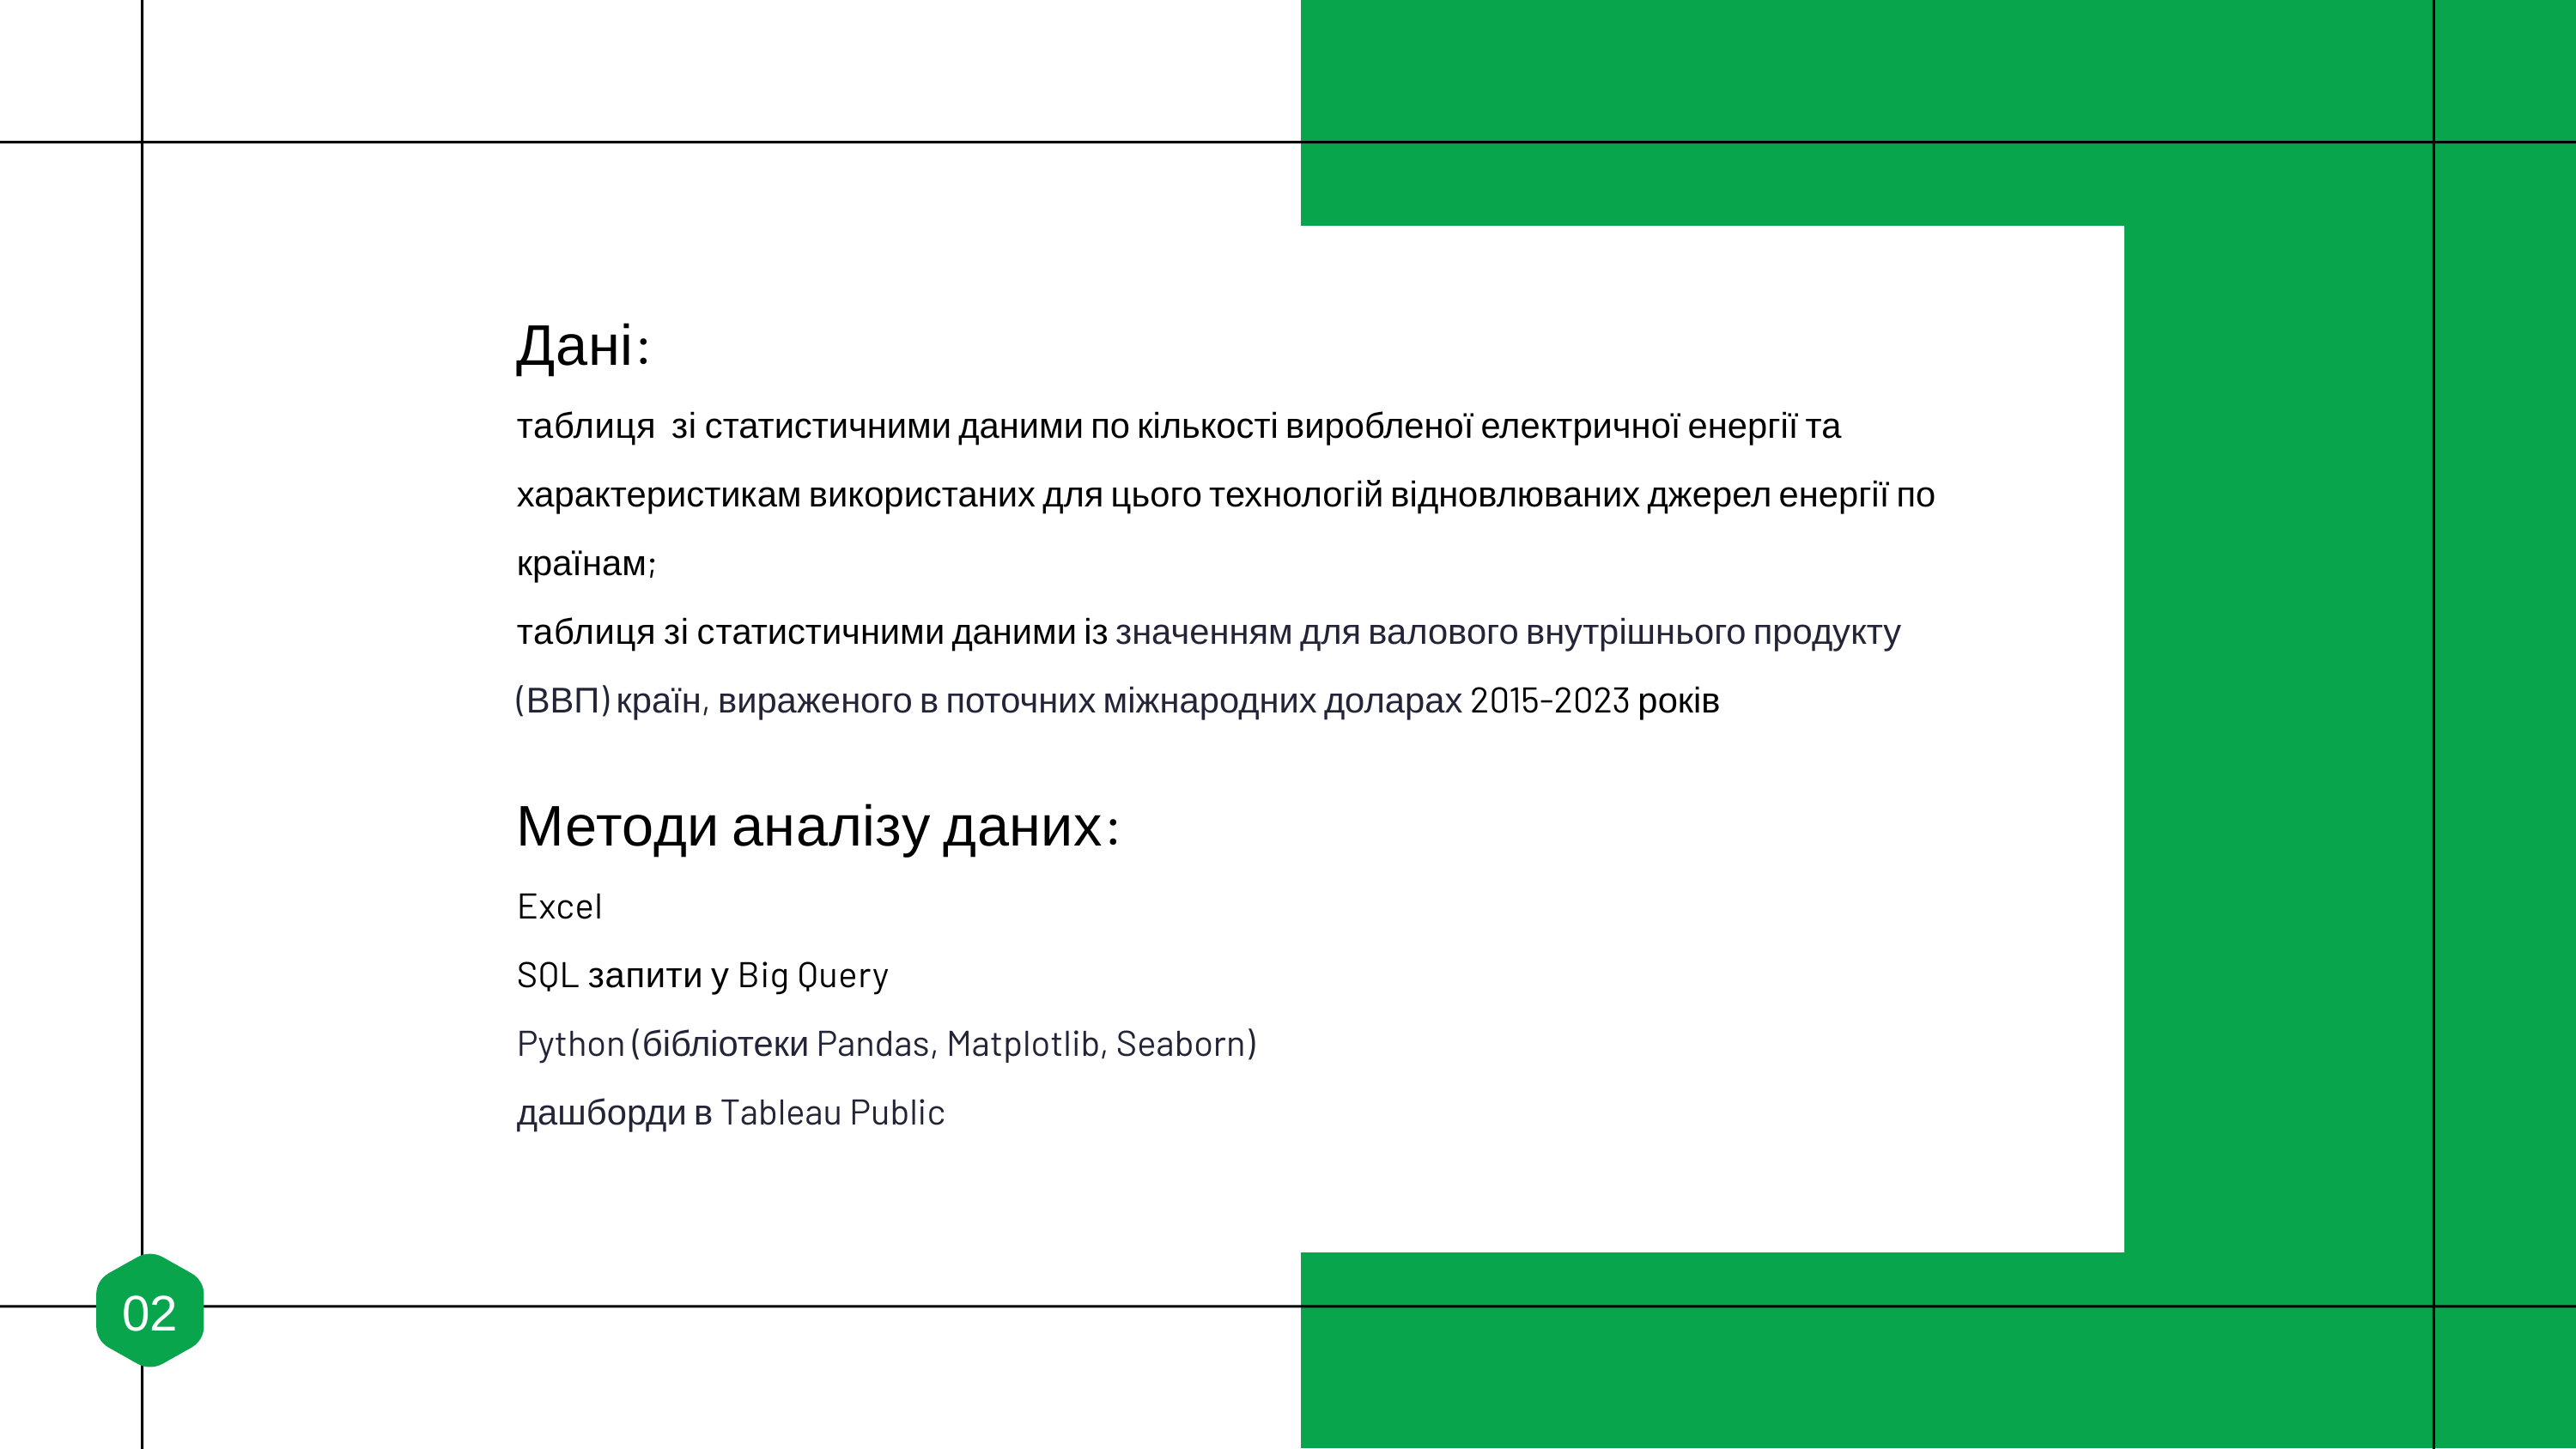

Дані:
таблиця  зі статистичними даними по кількості виробленої електричної енергії та характеристикам використаних для цього технологій відновлюваних джерел енергії по країнам;
таблиця зі статистичними даними із значенням для валового внутрішнього продукту (ВВП) країн, вираженого в поточних міжнародних доларах 2015-2023 років
Методи аналізу даних:
Excel
SQL запити у Big Query
Python (бібліотеки Pandas, Matplotlib, Seaborn)
дашборди в Tableau Public

02